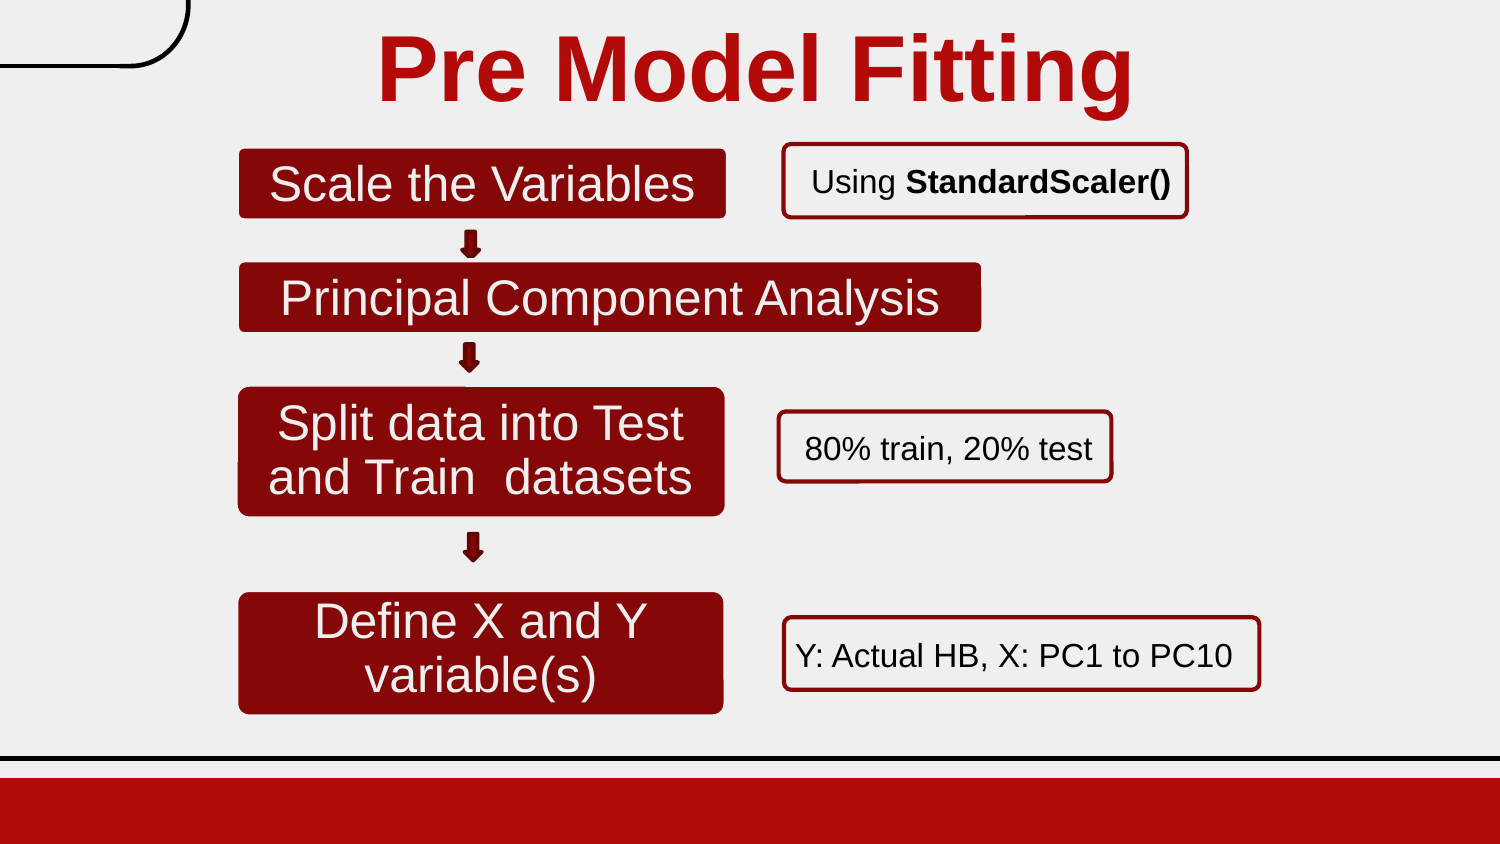

# Pre Model Fitting
Scale the Variables

Using StandardScaler()

Principal Component Analysis

Split data into Test and Train  datasets

80% train, 20% test

Define X and Y variable(s)

Y: Actual HB, X: PC1 to PC10